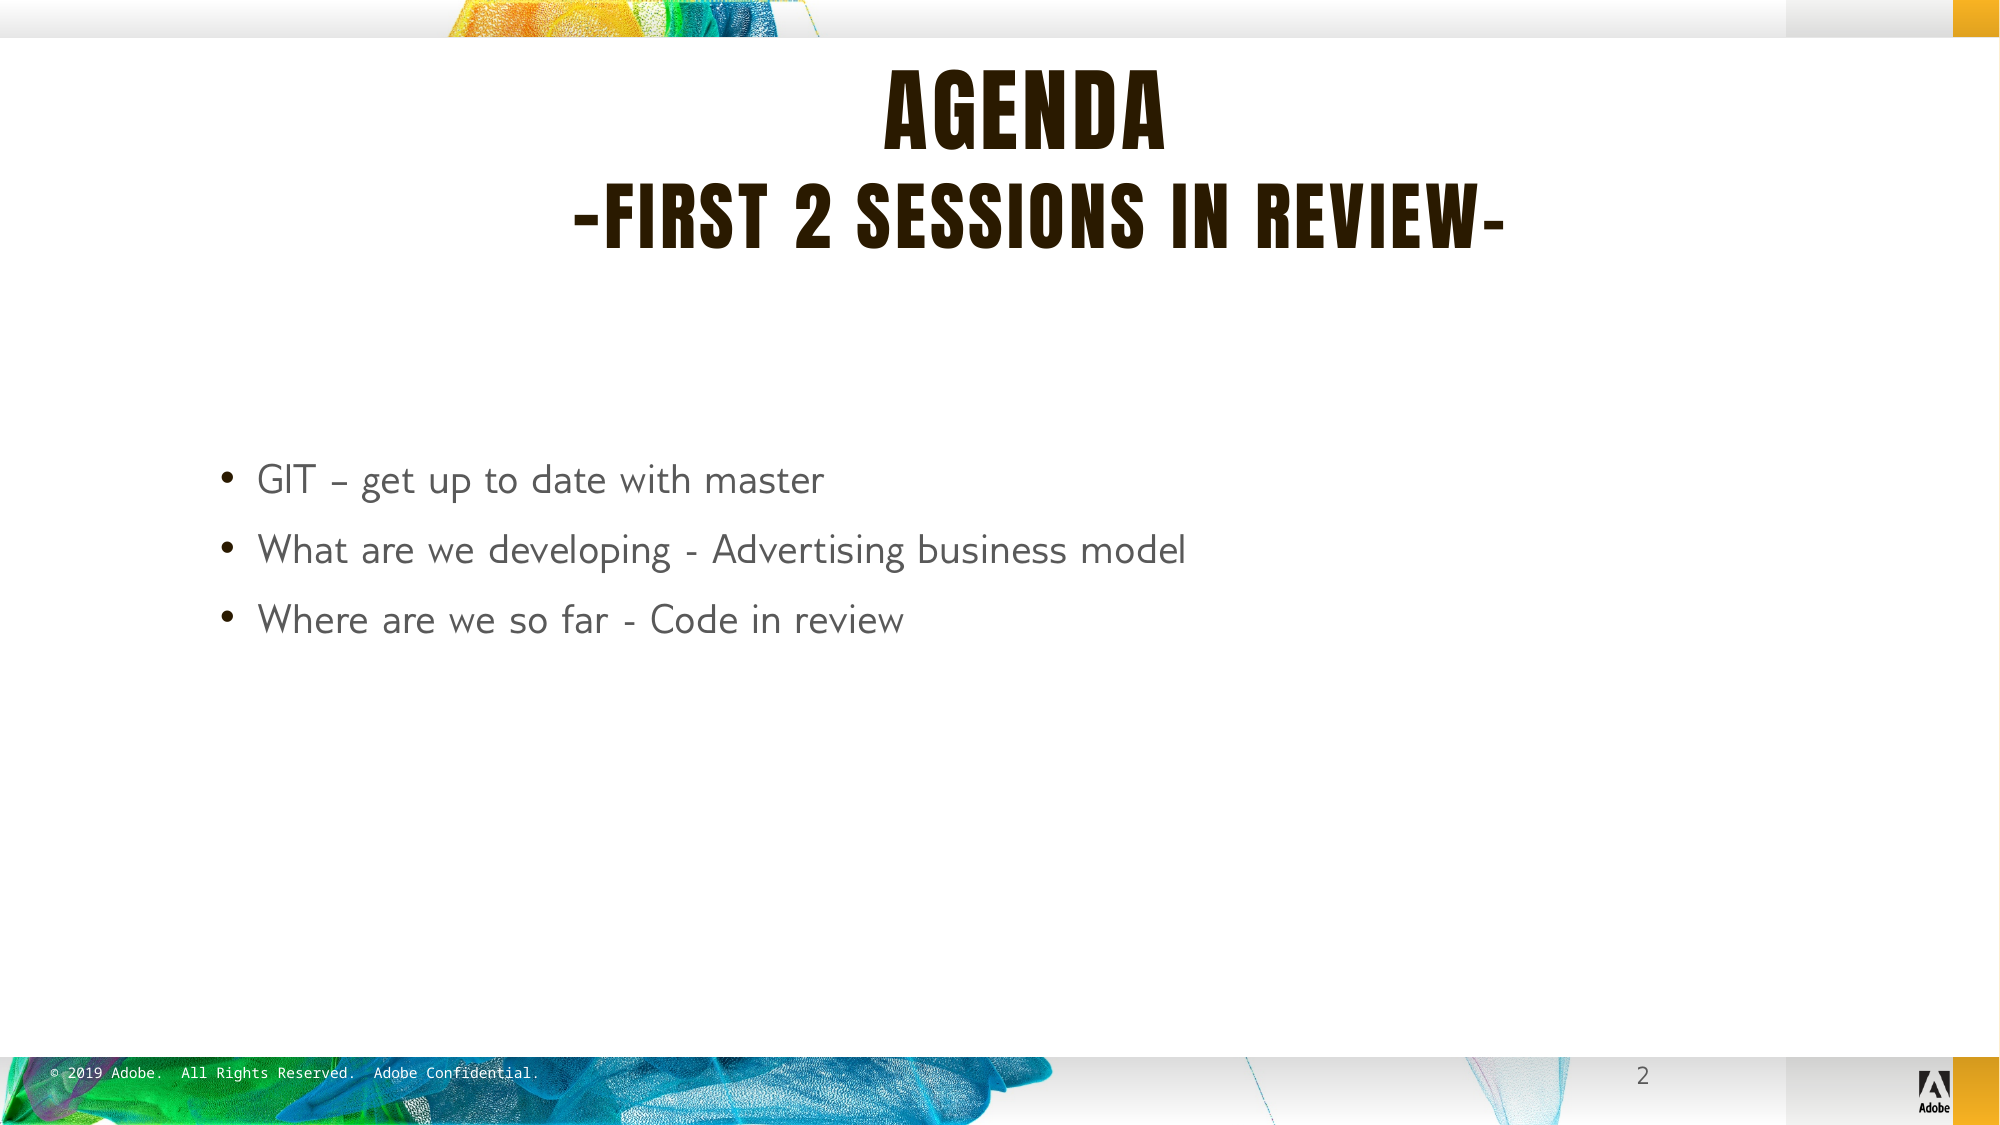

# Agenda -first 2 sessions in review-

GIT – get up to date with master
What are we developing - Advertising business model
Where are we so far - Code in review
2